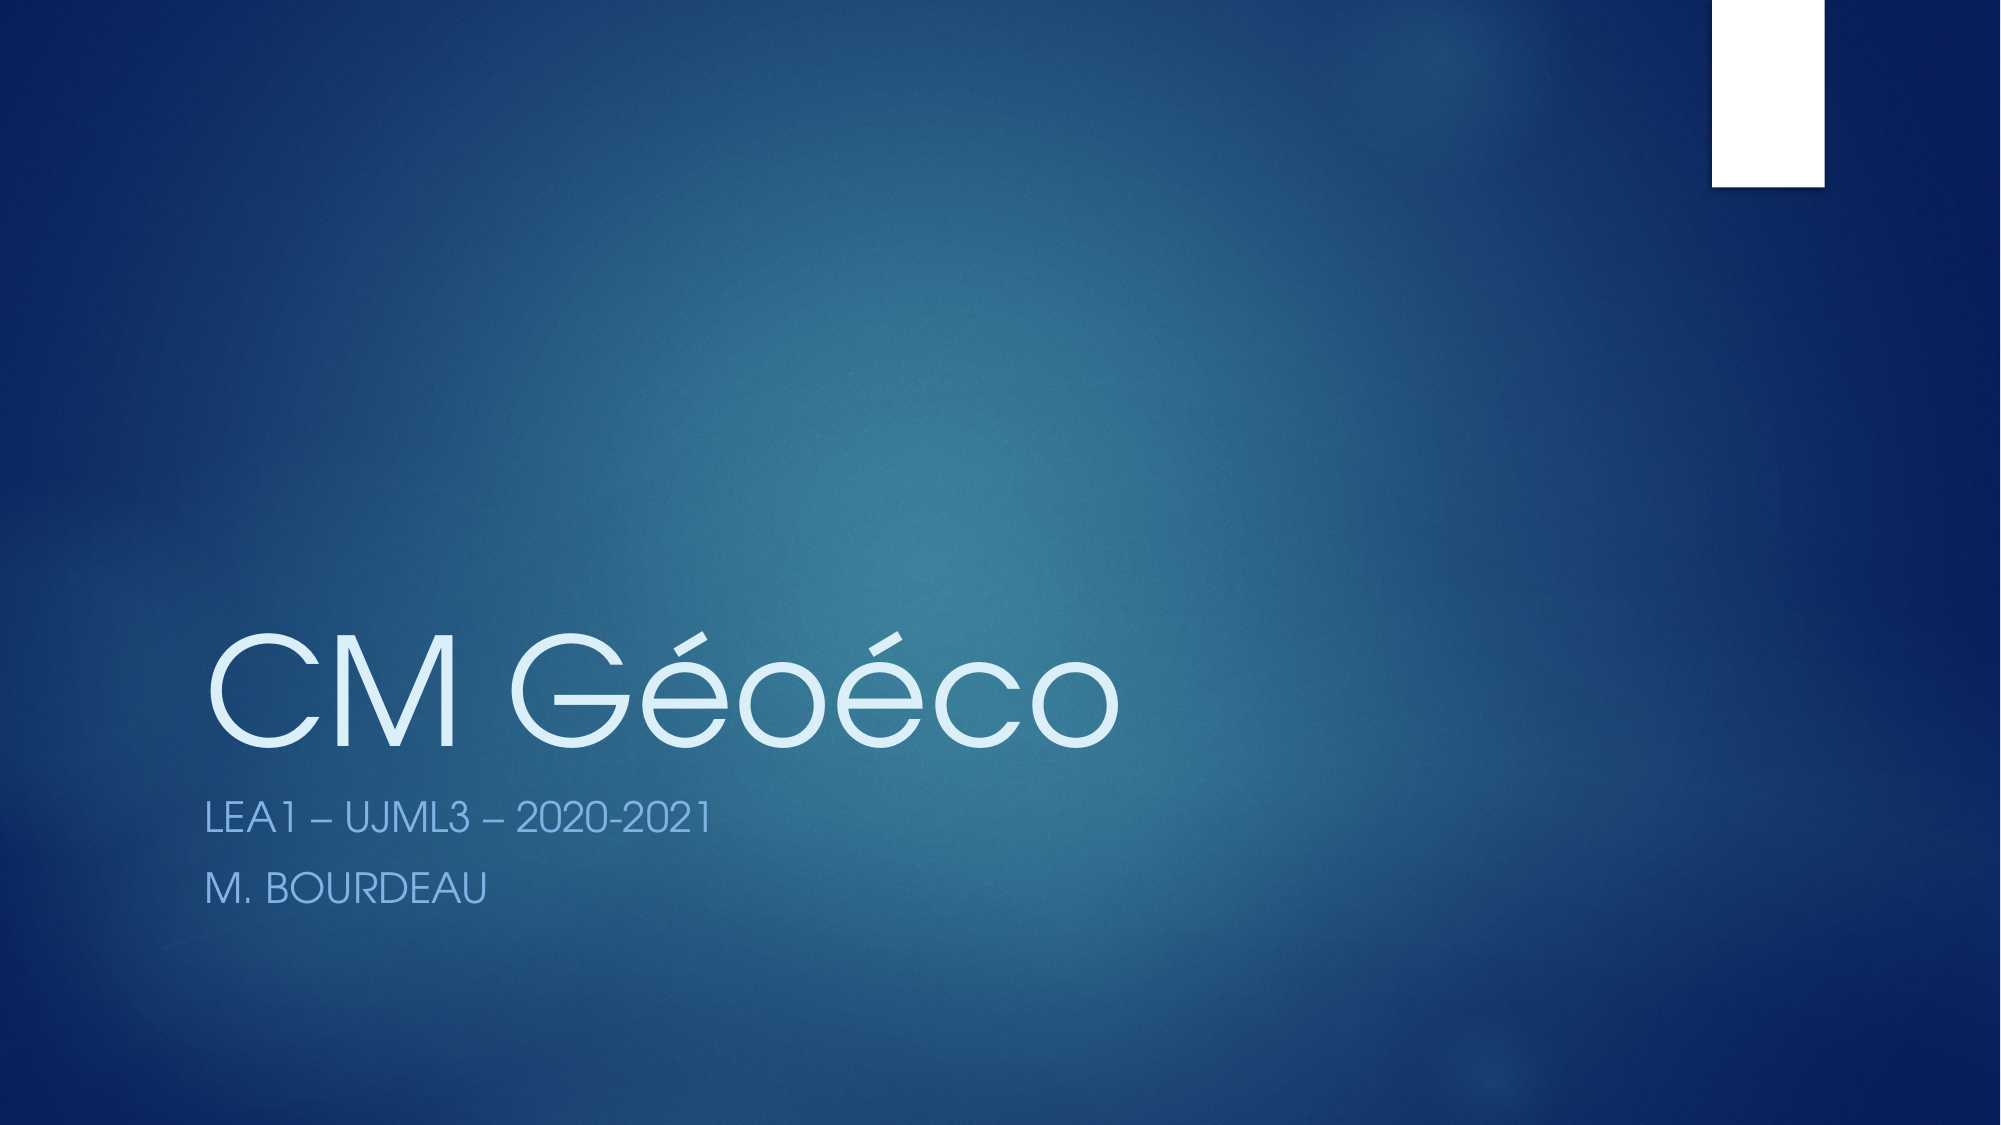

# CM Géoéco
LEA1 – UJML3 – 2020-2021
M. bourdeau